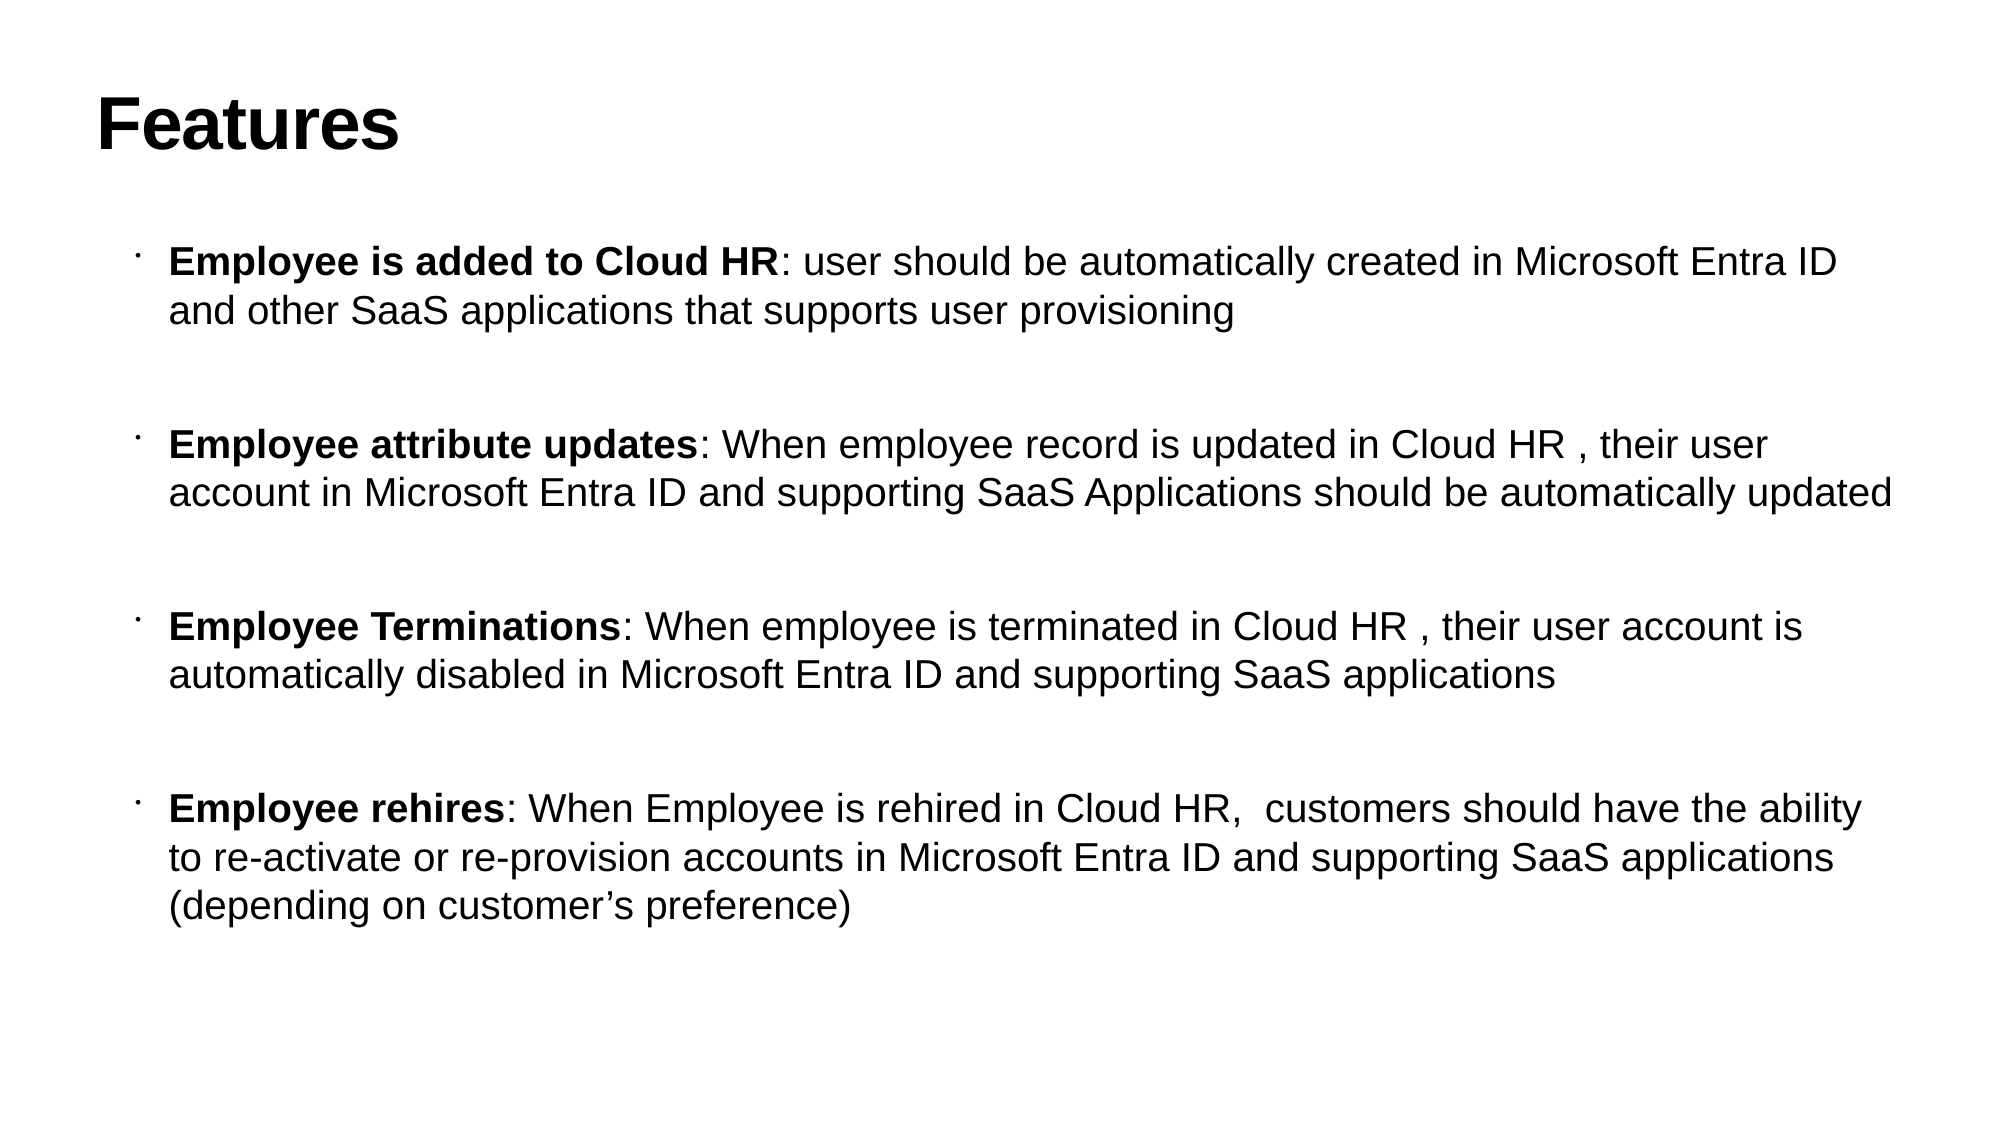

# Features
Employee is added to Cloud HR: user should be automatically created in Microsoft Entra ID and other SaaS applications that supports user provisioning

Employee attribute updates: When employee record is updated in Cloud HR , their user account in Microsoft Entra ID and supporting SaaS Applications should be automatically updated

Employee Terminations: When employee is terminated in Cloud HR , their user account is automatically disabled in Microsoft Entra ID and supporting SaaS applications

Employee rehires: When Employee is rehired in Cloud HR,  customers should have the ability to re-activate or re-provision accounts in Microsoft Entra ID and supporting SaaS applications (depending on customer’s preference)